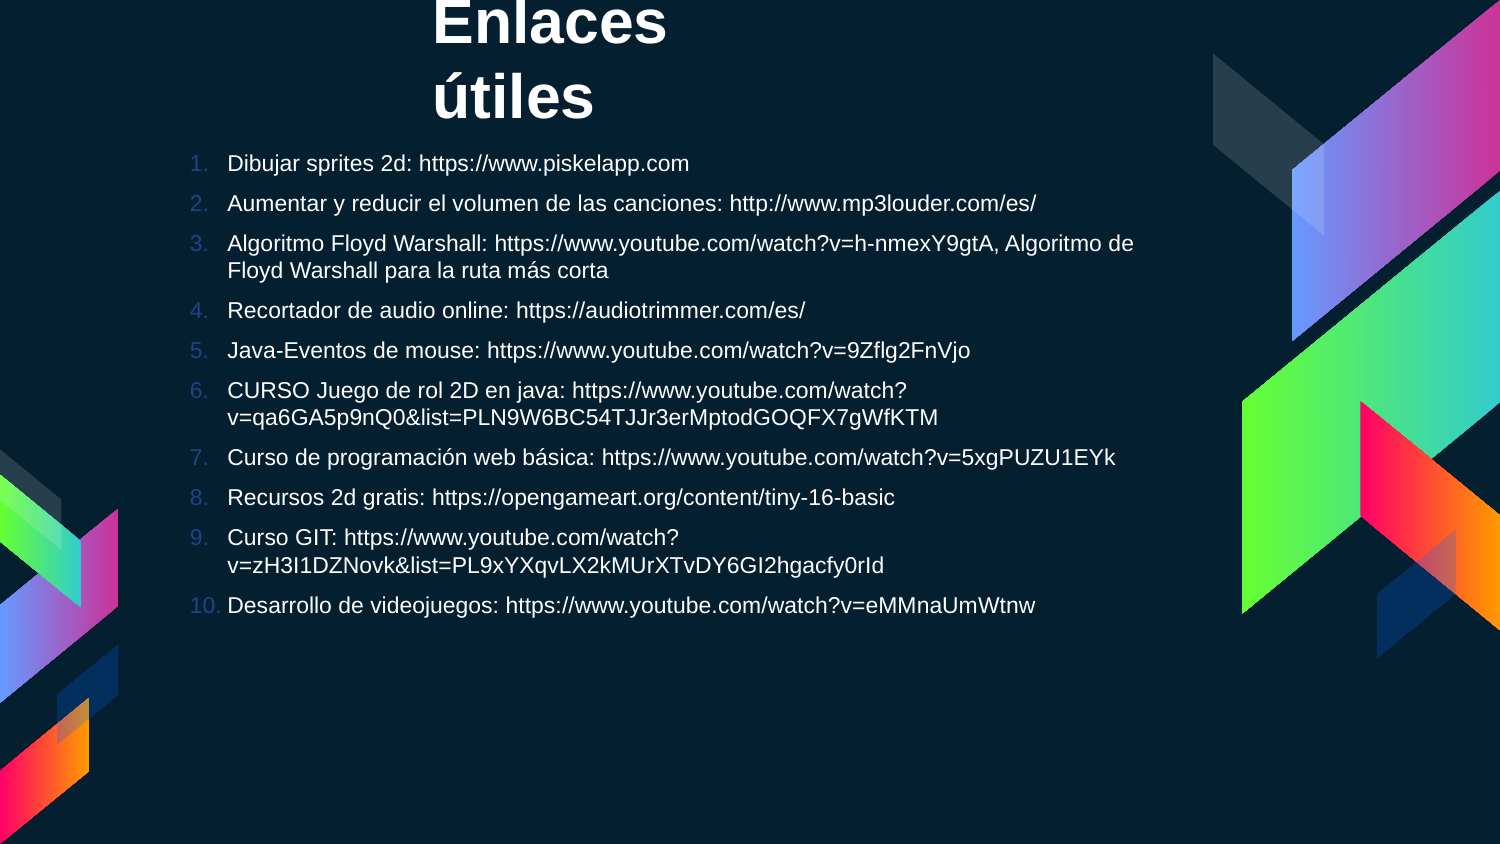

# Enlaces útiles
Dibujar sprites 2d: https://www.piskelapp.com
Aumentar y reducir el volumen de las canciones: http://www.mp3louder.com/es/
Algoritmo Floyd Warshall: https://www.youtube.com/watch?v=h-nmexY9gtA, Algoritmo de Floyd Warshall para la ruta más corta
Recortador de audio online: https://audiotrimmer.com/es/
Java-Eventos de mouse: https://www.youtube.com/watch?v=9Zflg2FnVjo
CURSO Juego de rol 2D en java: https://www.youtube.com/watch?v=qa6GA5p9nQ0&list=PLN9W6BC54TJJr3erMptodGOQFX7gWfKTM
Curso de programación web básica: https://www.youtube.com/watch?v=5xgPUZU1EYk
Recursos 2d gratis: https://opengameart.org/content/tiny-16-basic
Curso GIT: https://www.youtube.com/watch?v=zH3I1DZNovk&list=PL9xYXqvLX2kMUrXTvDY6GI2hgacfy0rId
Desarrollo de videojuegos: https://www.youtube.com/watch?v=eMMnaUmWtnw